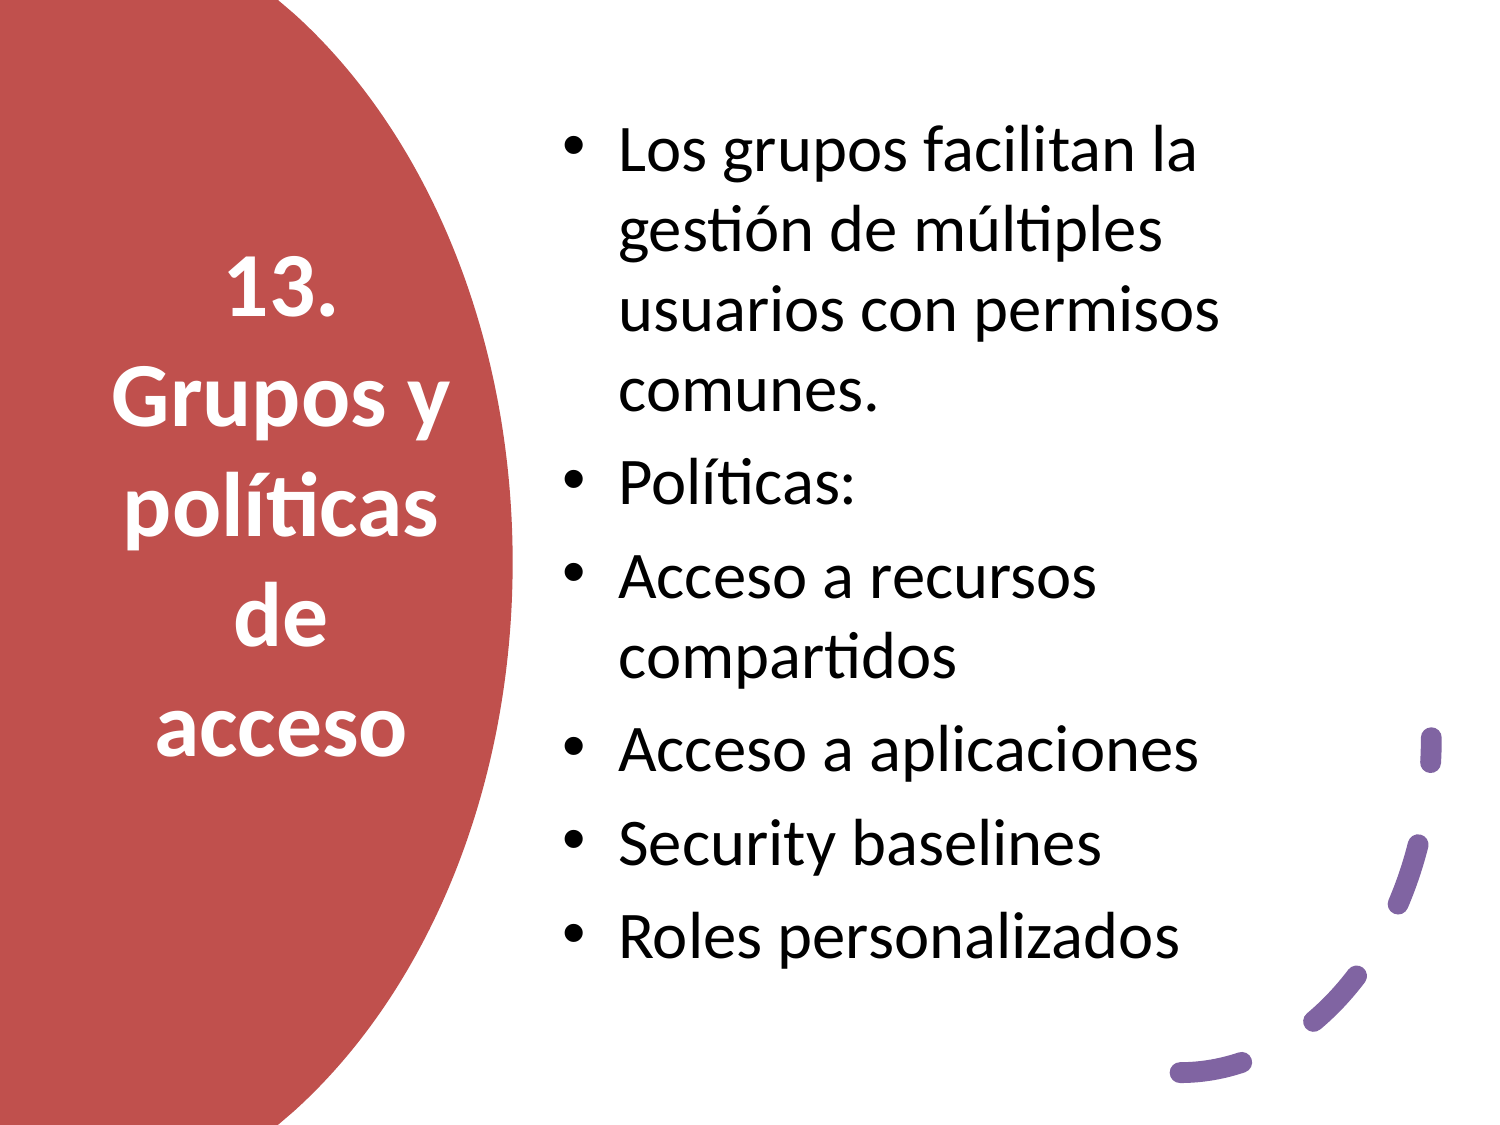

Los grupos facilitan la gestión de múltiples usuarios con permisos comunes.
Políticas:
Acceso a recursos compartidos
Acceso a aplicaciones
Security baselines
Roles personalizados

# 13. Grupos y políticas de acceso